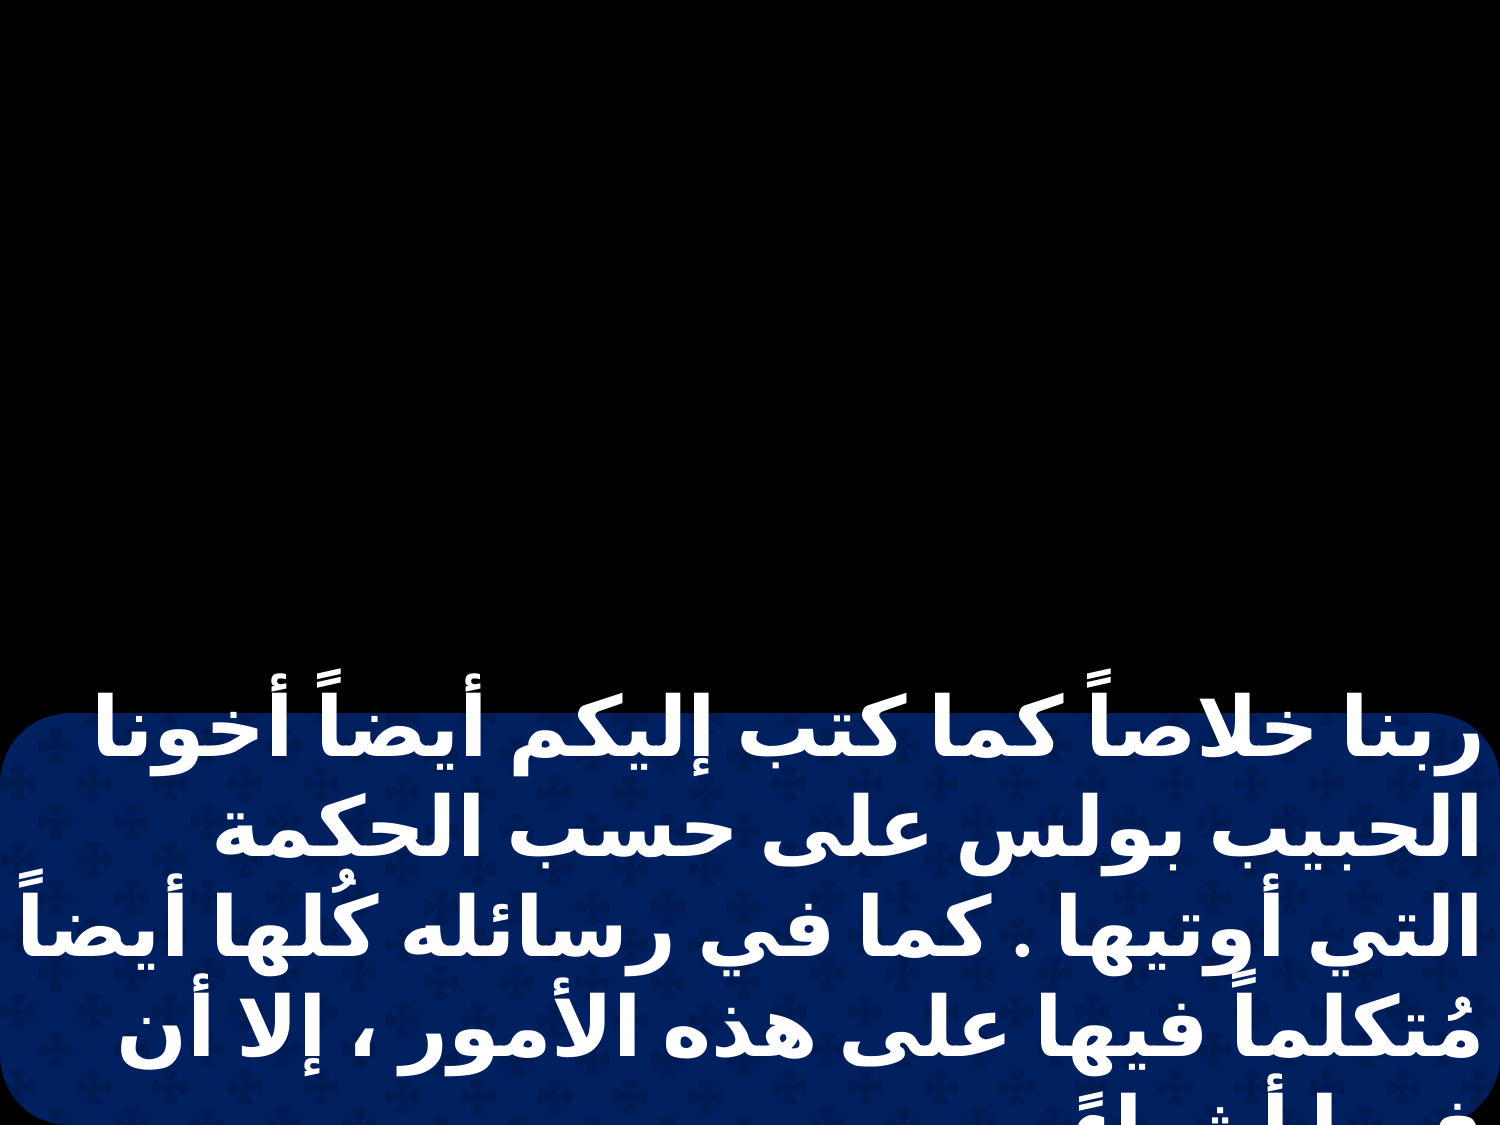

ربنا خلاصاً كما كتب إليكم أيضاً أخونا الحبيب بولس على حسب الحكمة التي أوتيها . كما في رسائله كُلها أيضاً مُتكلماً فيها على هذه الأمور ، إلا أن فيها أشياءً